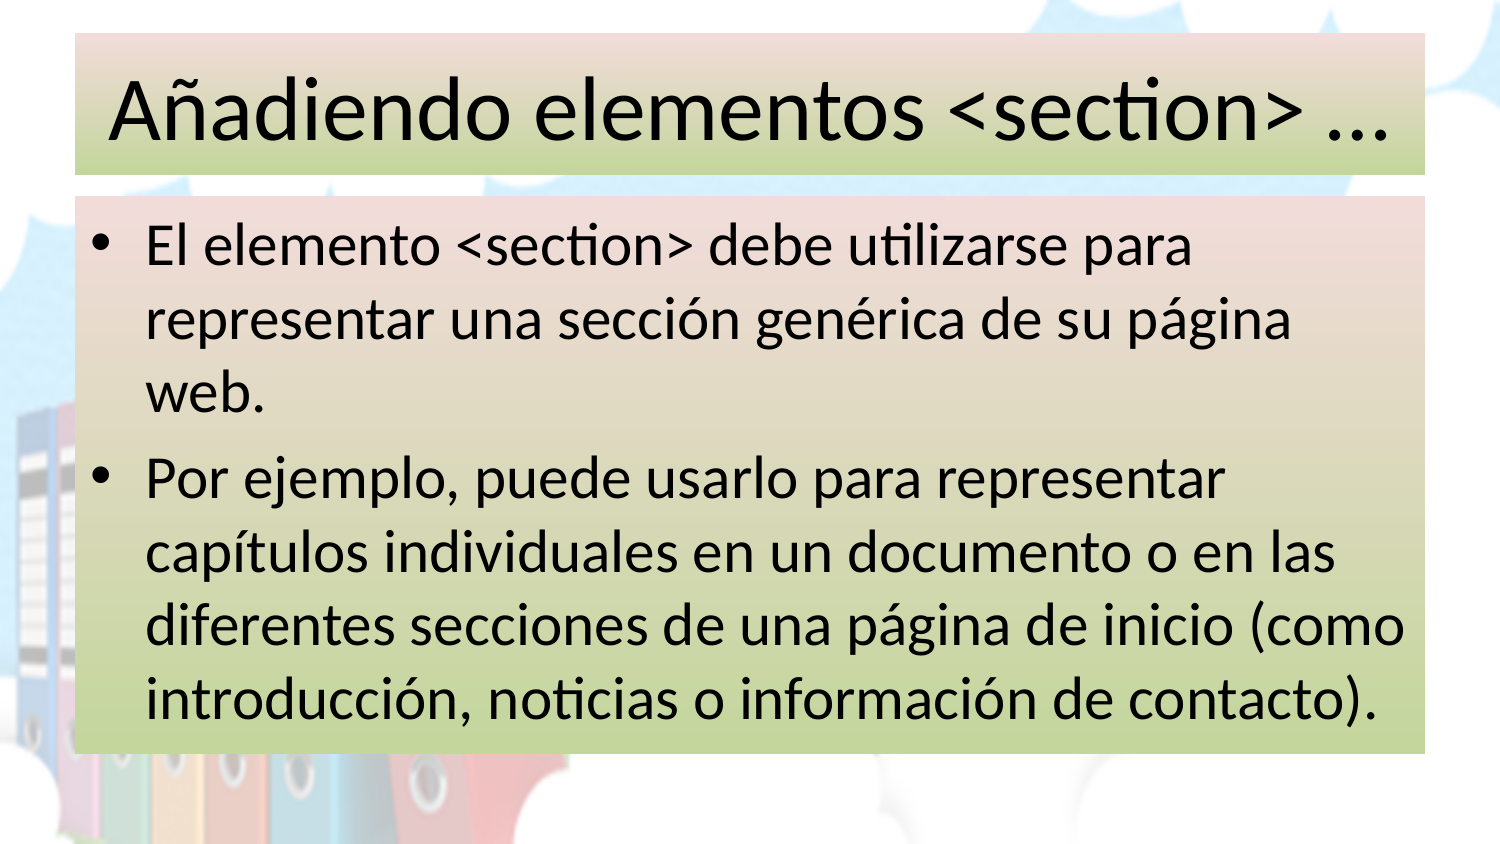

# Añadiendo elementos <section> …
El elemento <section> debe utilizarse para representar una sección genérica de su página web.
Por ejemplo, puede usarlo para representar capítulos individuales en un documento o en las diferentes secciones de una página de inicio (como introducción, noticias o información de contacto).